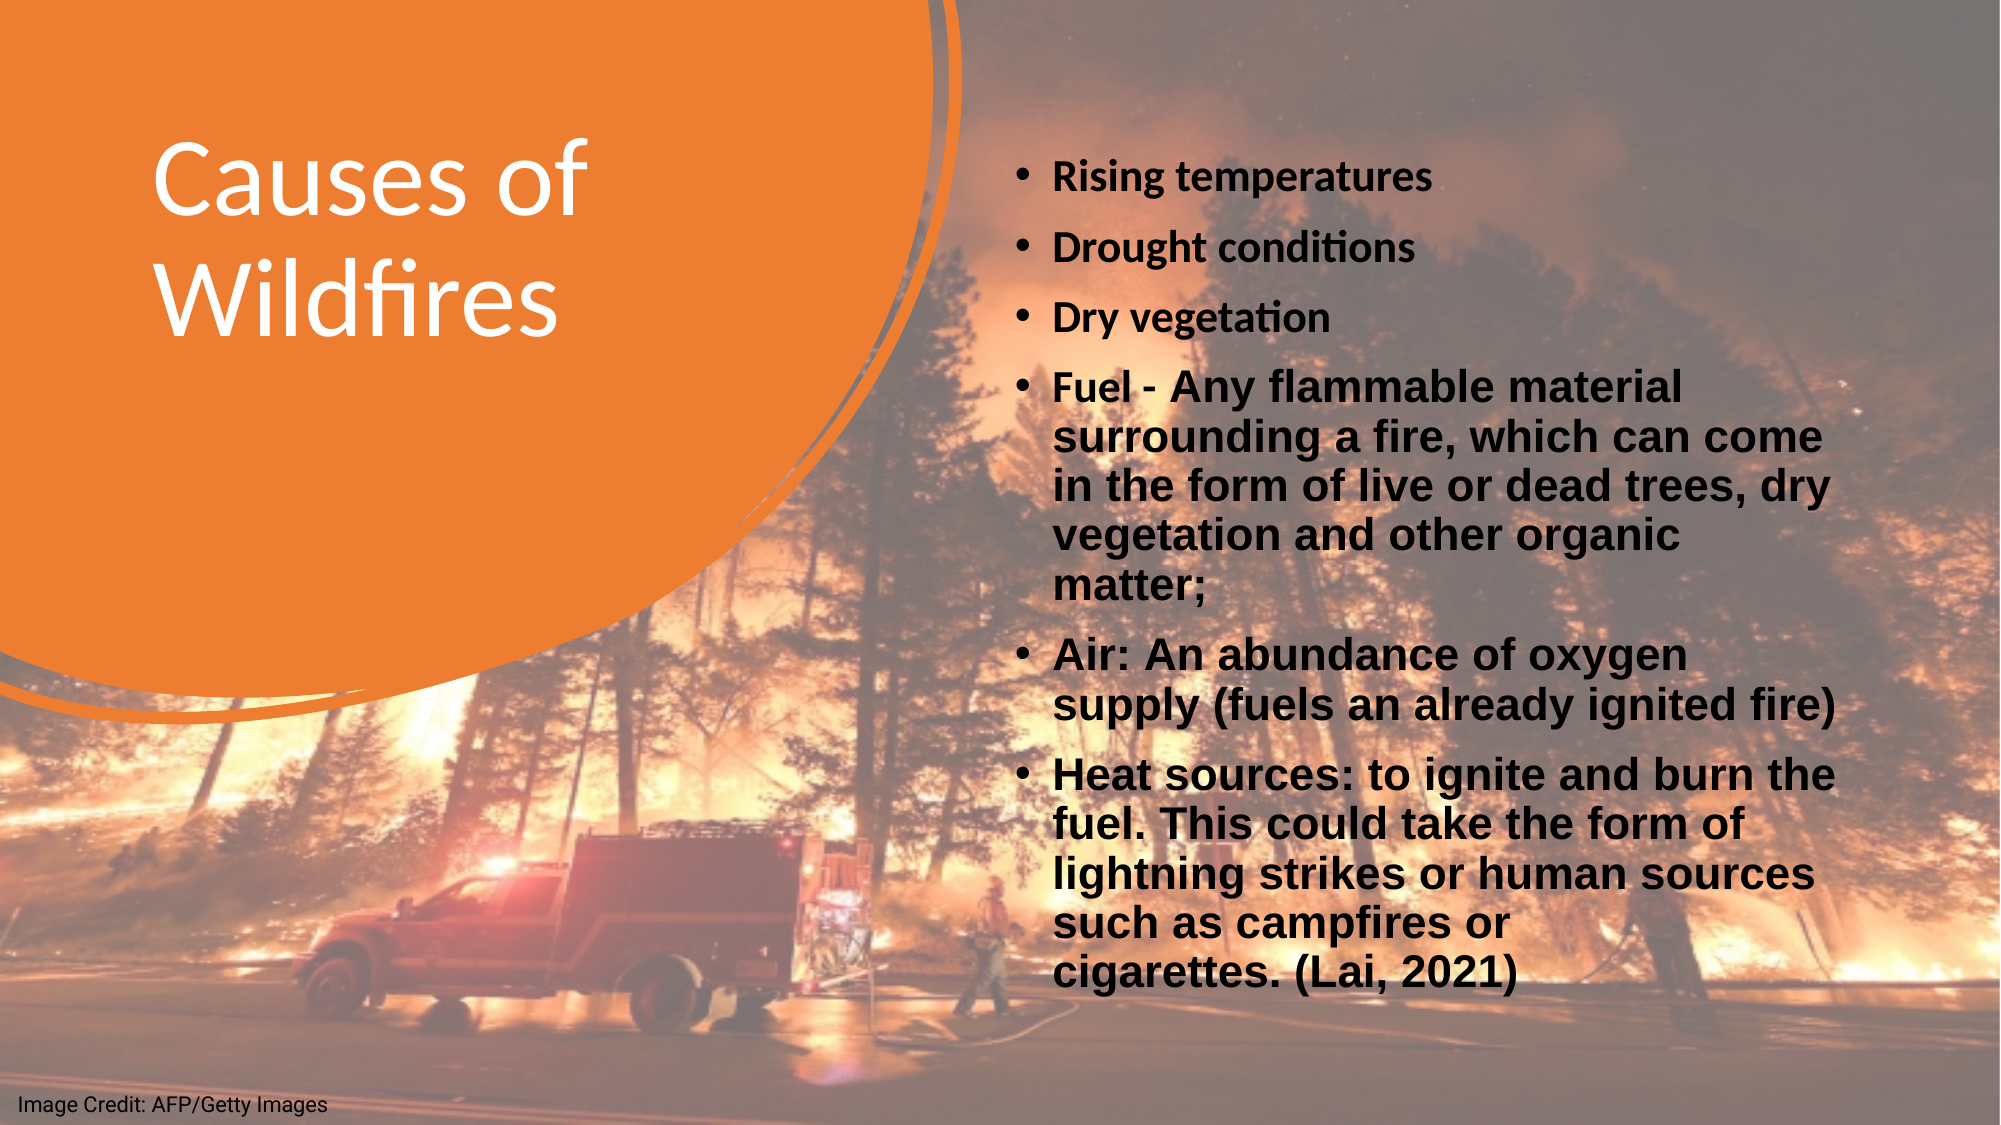

# Causes of Wildfires
Rising temperatures
Drought conditions
Dry vegetation
Fuel - Any flammable material surrounding a fire, which can come in the form of live or dead trees, dry vegetation and other organic matter;
Air: An abundance of oxygen supply (fuels an already ignited fire)
Heat sources: to ignite and burn the fuel. This could take the form of lightning strikes or human sources such as campfires or cigarettes. (Lai, 2021)

Image Credit: AFP/Getty Images